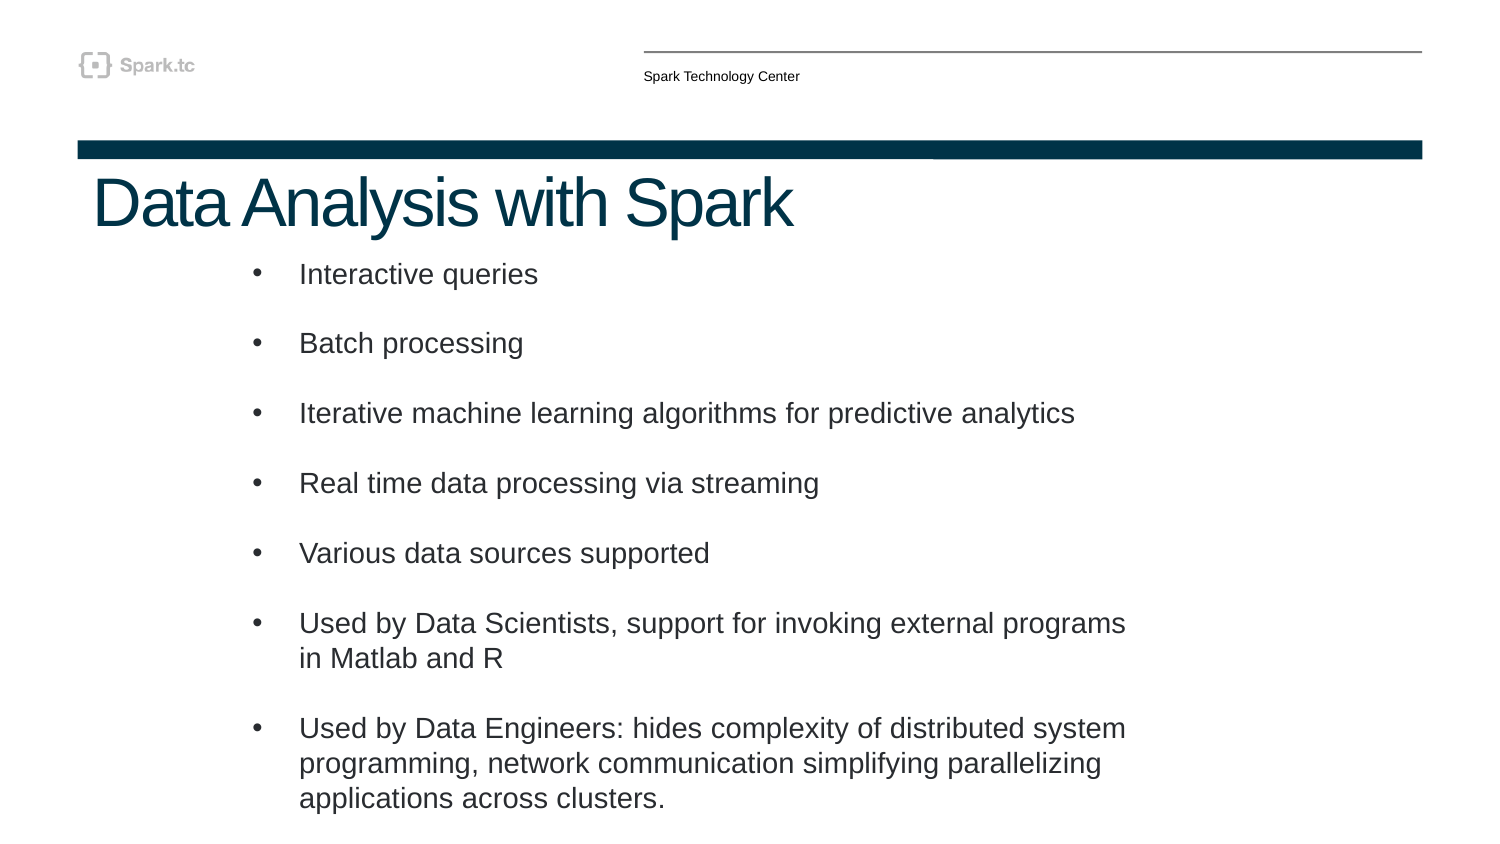

# Data Analysis with Spark
Interactive queries

Batch processing

Iterative machine learning algorithms for predictive analytics

Real time data processing via streaming

Various data sources supported

Used by Data Scientists, support for invoking external programs in Matlab and R

Used by Data Engineers: hides complexity of distributed system programming, network communication simplifying parallelizing applications across clusters.